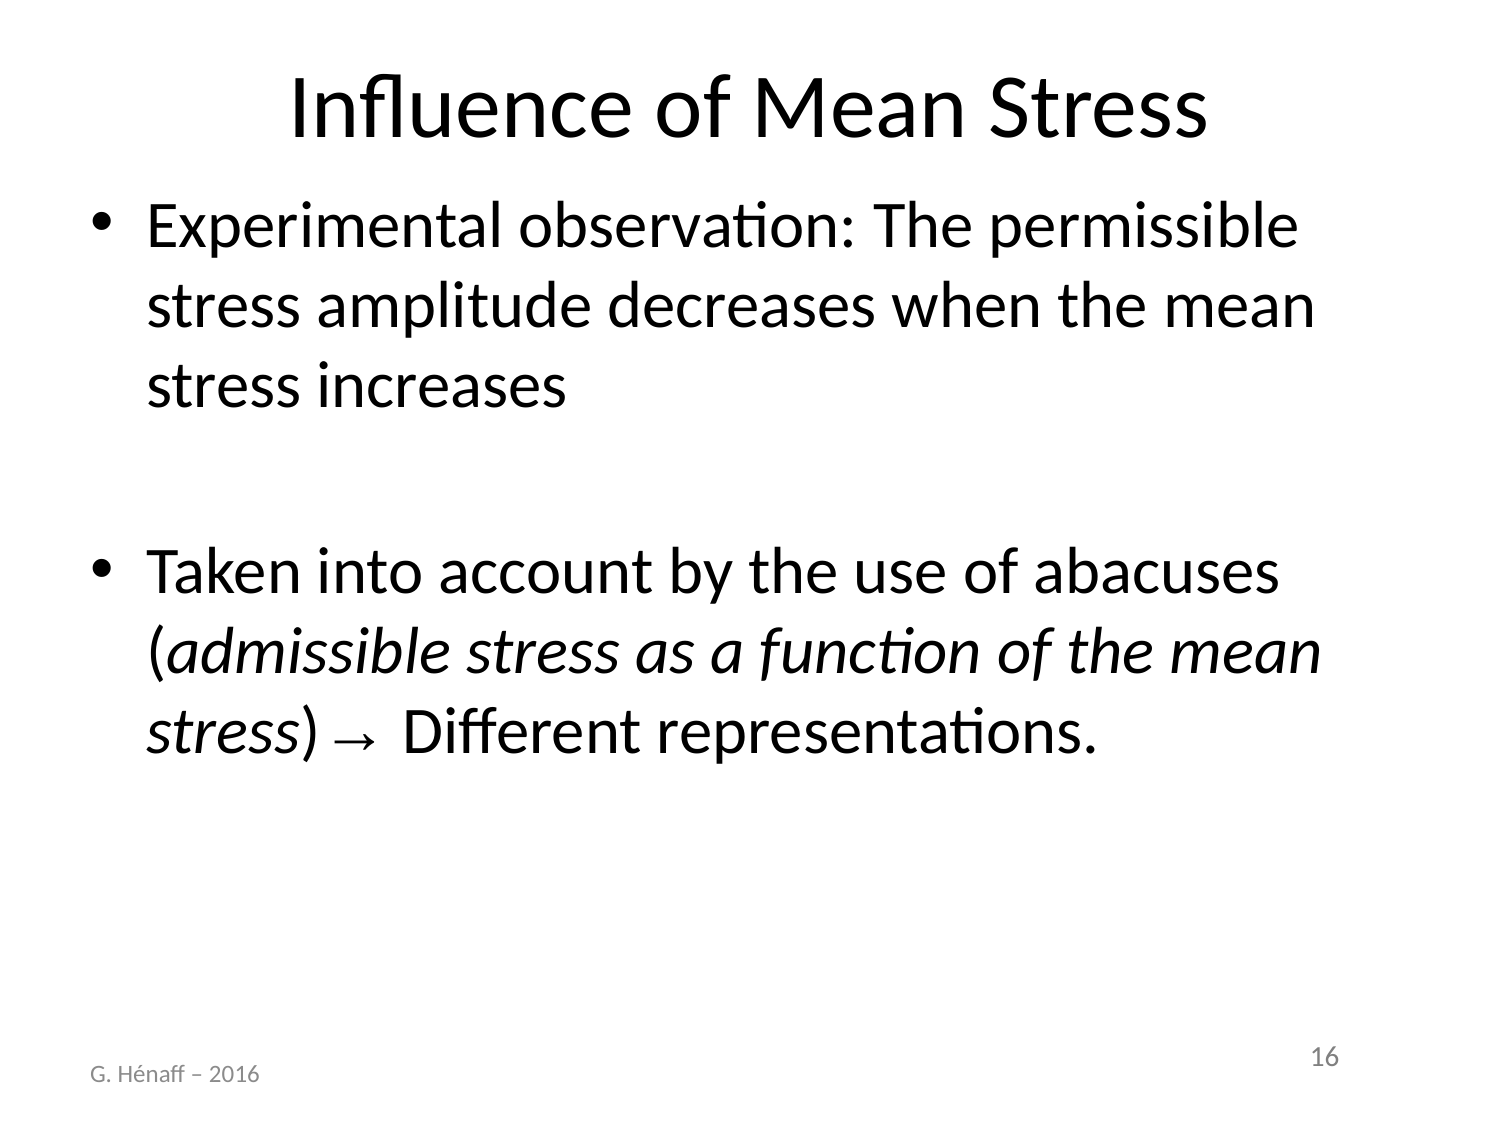

# Influence of Mean Stress
Experimental observation: The permissible stress amplitude decreases when the mean stress increases

Taken into account by the use of abacuses (admissible stress as a function of the mean stress)→ Different representations.
G. Hénaff – 2016